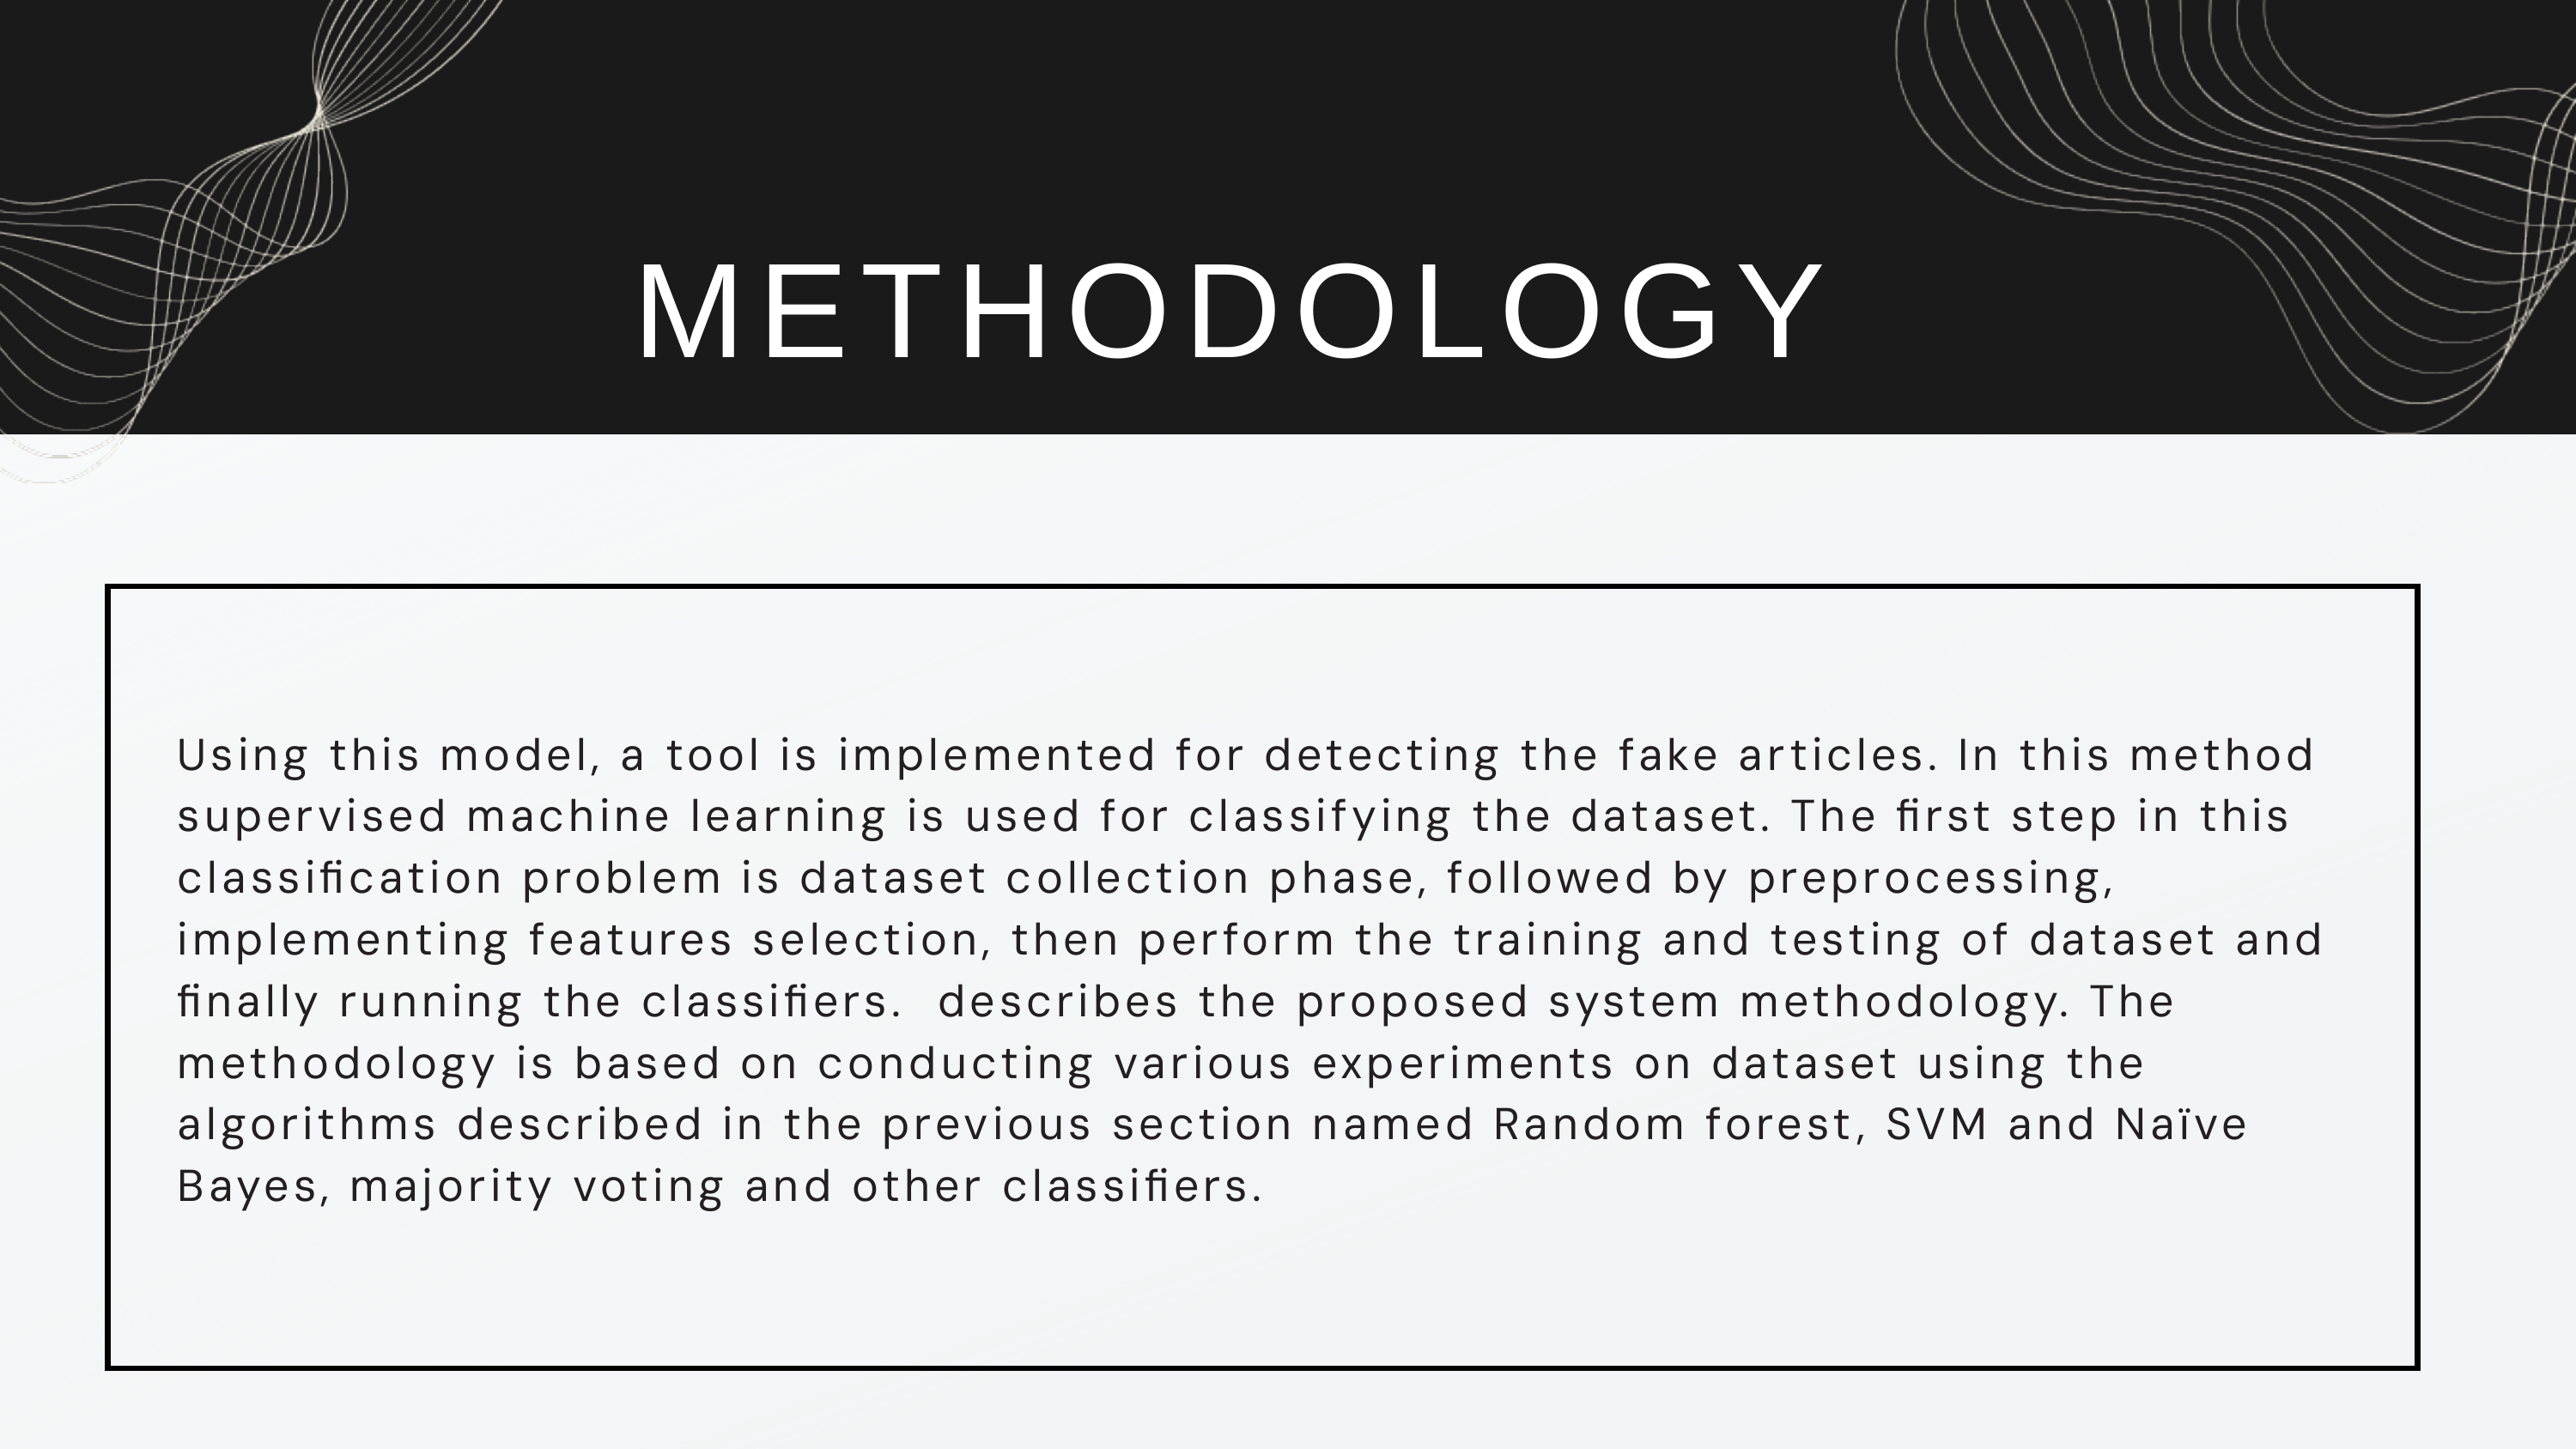

METHODOLOGY

Using this model, a tool is implemented for detecting the fake articles. In this method supervised machine learning is used for classifying the dataset. The first step in this classification problem is dataset collection phase, followed by preprocessing, implementing features selection, then perform the training and testing of dataset and finally running the classifiers.  describes the proposed system methodology. The methodology is based on conducting various experiments on dataset using the algorithms described in the previous section named Random forest, SVM and Naïve Bayes, majority voting and other classifiers.